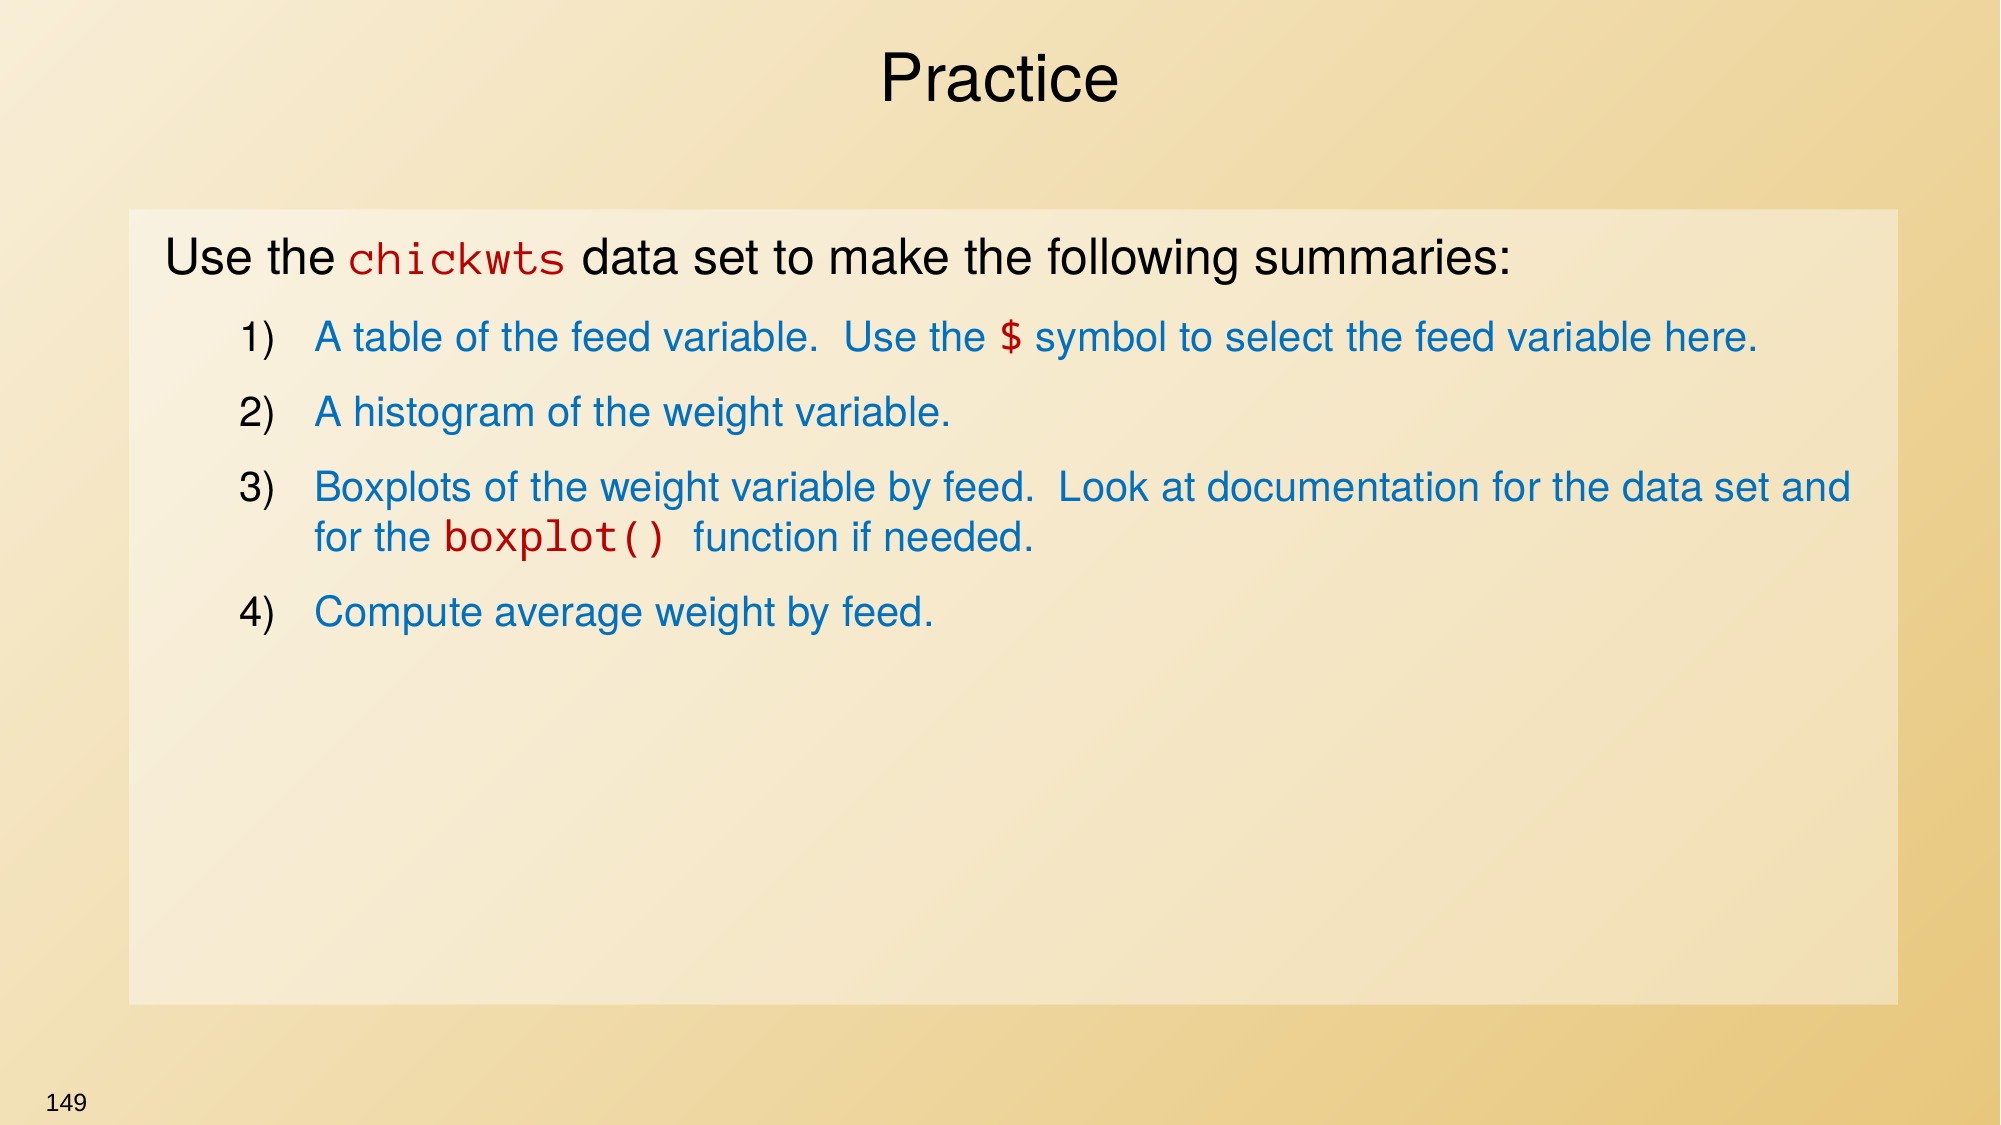

# Practice
Use the chickwts data set to make the following summaries:
A table of the feed variable.  Use the $ symbol to select the feed variable here.
A histogram of the weight variable.
Boxplots of the weight variable by feed.  Look at documentation for the data set and for the boxplot() function if needed.
Compute average weight by feed.